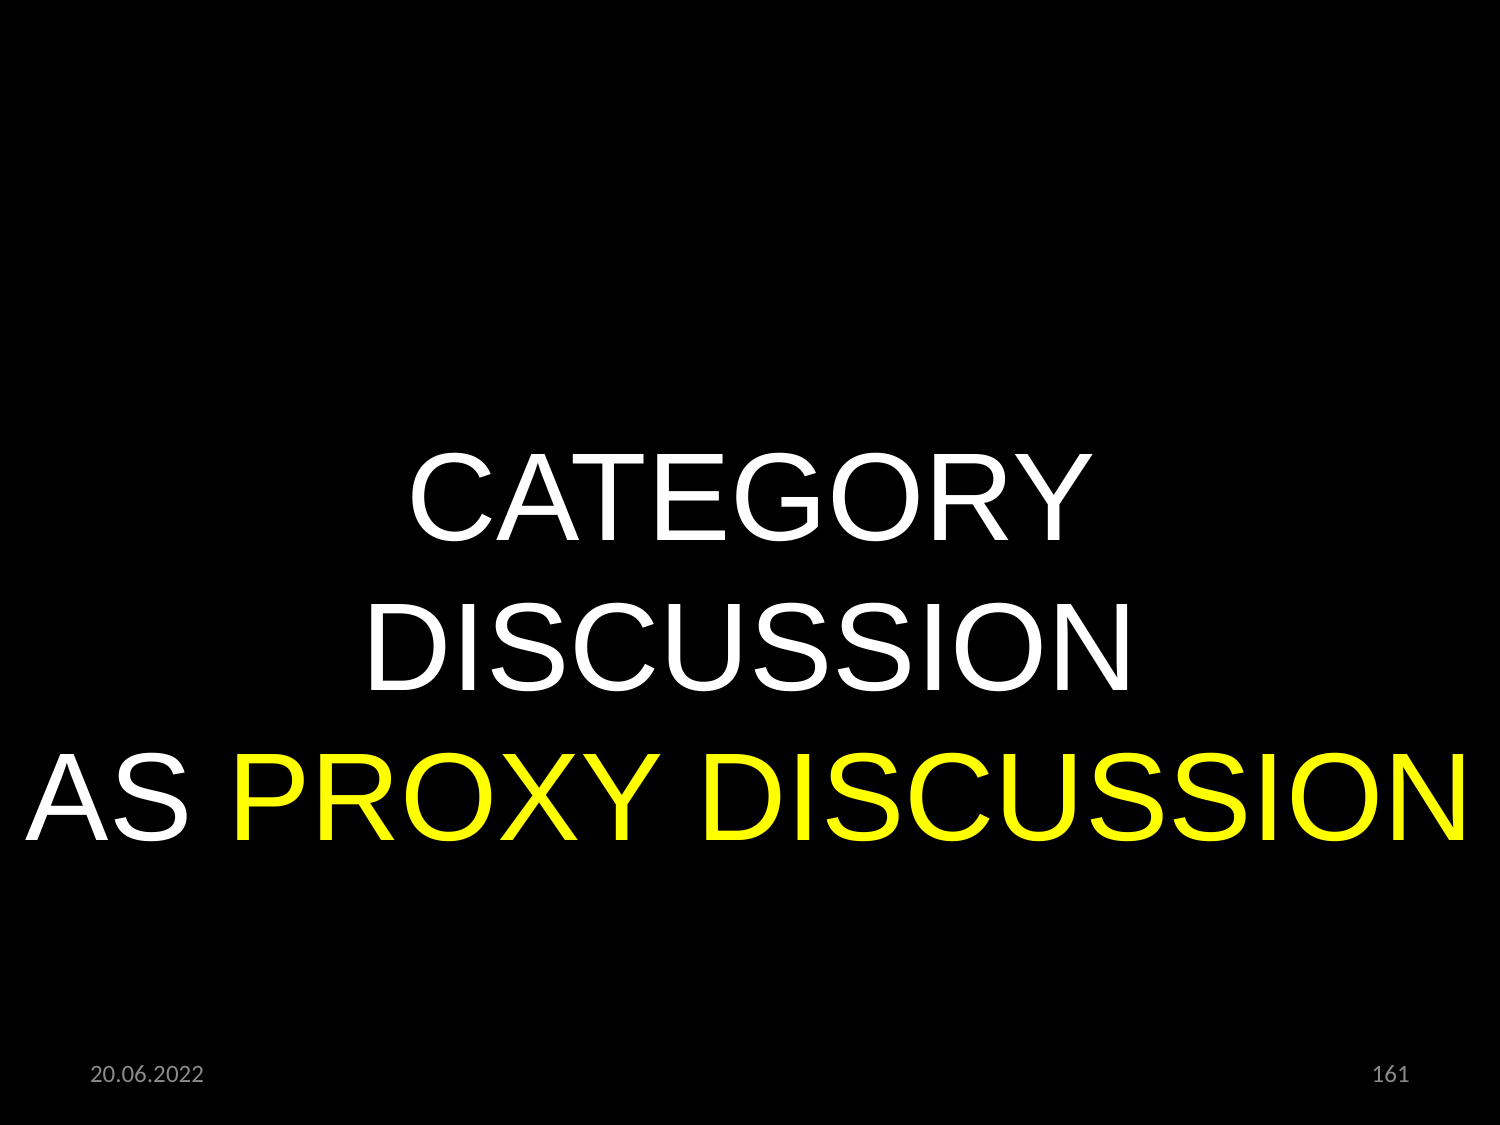

CATEGORY DISCUSSION
AS PROXY DISCUSSION
20.06.2022
161